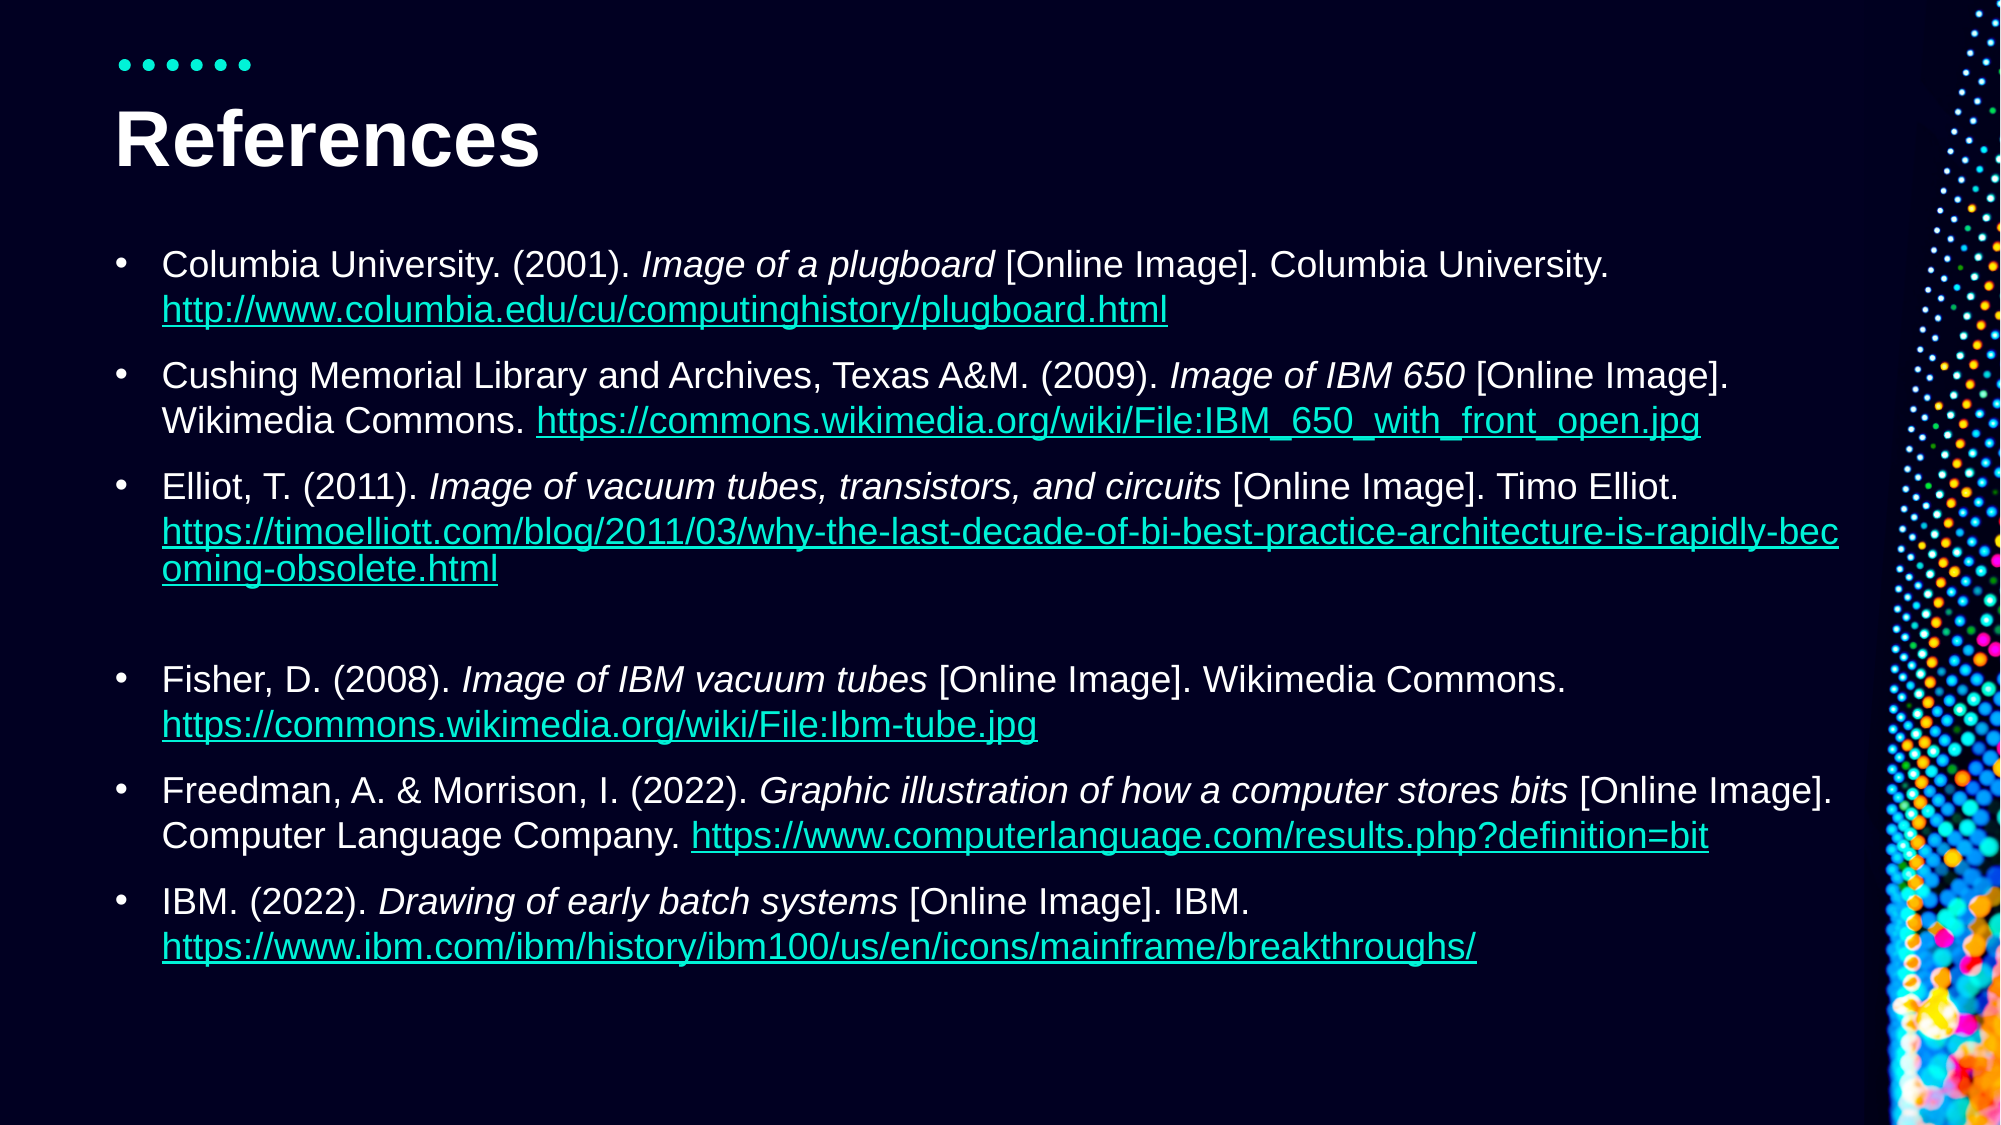

# References
Columbia University. (2001). Image of a plugboard [Online Image]. Columbia University. http://www.columbia.edu/cu/computinghistory/plugboard.html
Cushing Memorial Library and Archives, Texas A&M. (2009). Image of IBM 650 [Online Image]. Wikimedia Commons. https://commons.wikimedia.org/wiki/File:IBM_650_with_front_open.jpg
Elliot, T. (2011). Image of vacuum tubes, transistors, and circuits [Online Image]. Timo Elliot. https://timoelliott.com/blog/2011/03/why-the-last-decade-of-bi-best-practice-architecture-is-rapidly-becoming-obsolete.html
Fisher, D. (2008). Image of IBM vacuum tubes [Online Image]. Wikimedia Commons. https://commons.wikimedia.org/wiki/File:Ibm-tube.jpg
Freedman, A. & Morrison, I. (2022). Graphic illustration of how a computer stores bits [Online Image]. Computer Language Company. https://www.computerlanguage.com/results.php?definition=bit
IBM. (2022). Drawing of early batch systems [Online Image]. IBM. https://www.ibm.com/ibm/history/ibm100/us/en/icons/mainframe/breakthroughs/